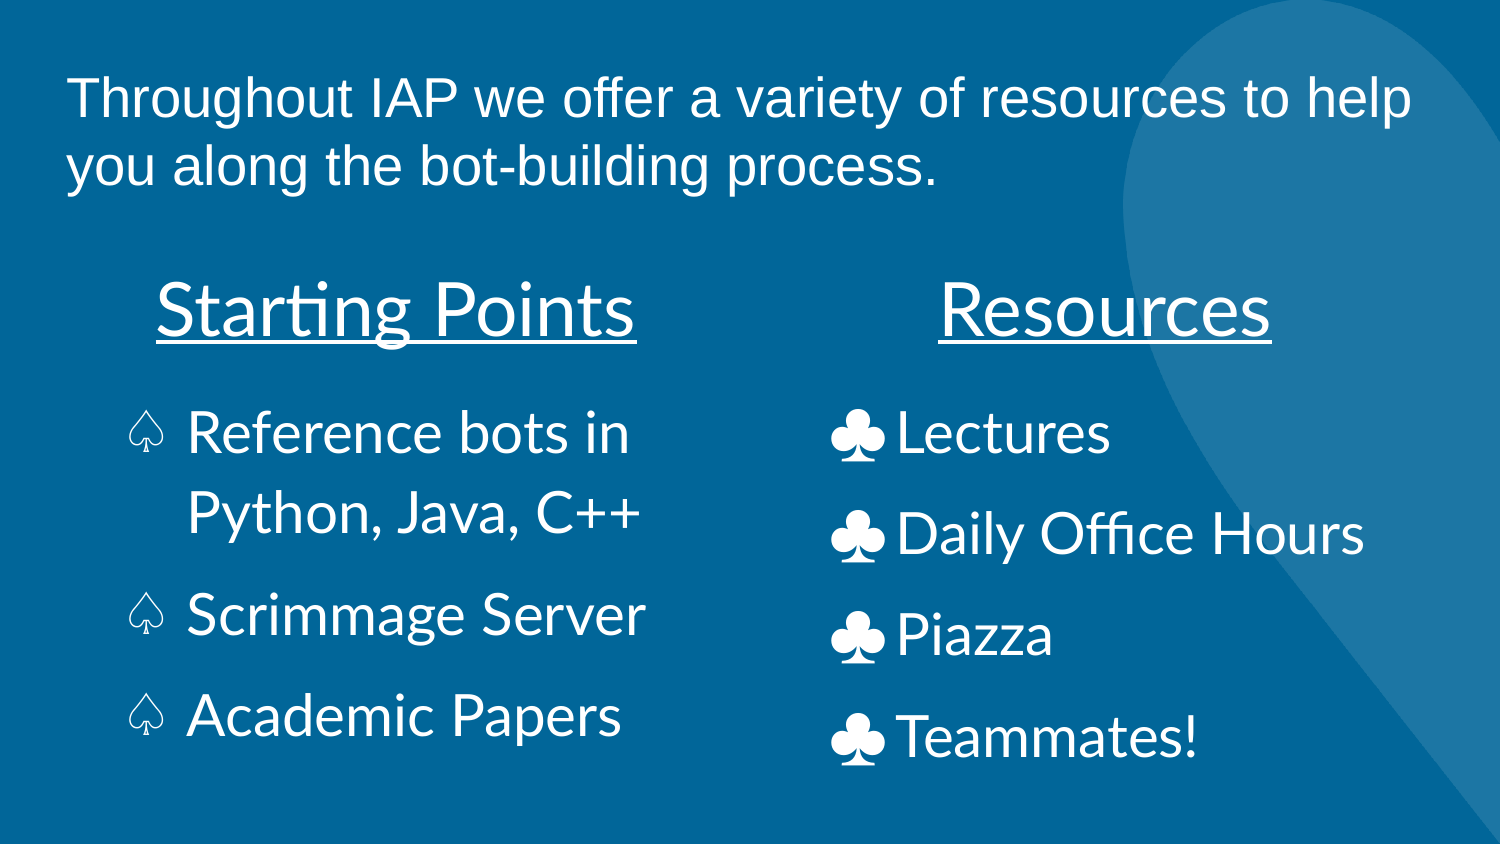

# Throughout IAP we offer a variety of resources to help you along the bot-building process.
Starting Points
Reference bots in Python, Java, C++
Scrimmage Server
Academic Papers
Resources
Lectures
Daily Office Hours
Piazza
Teammates!